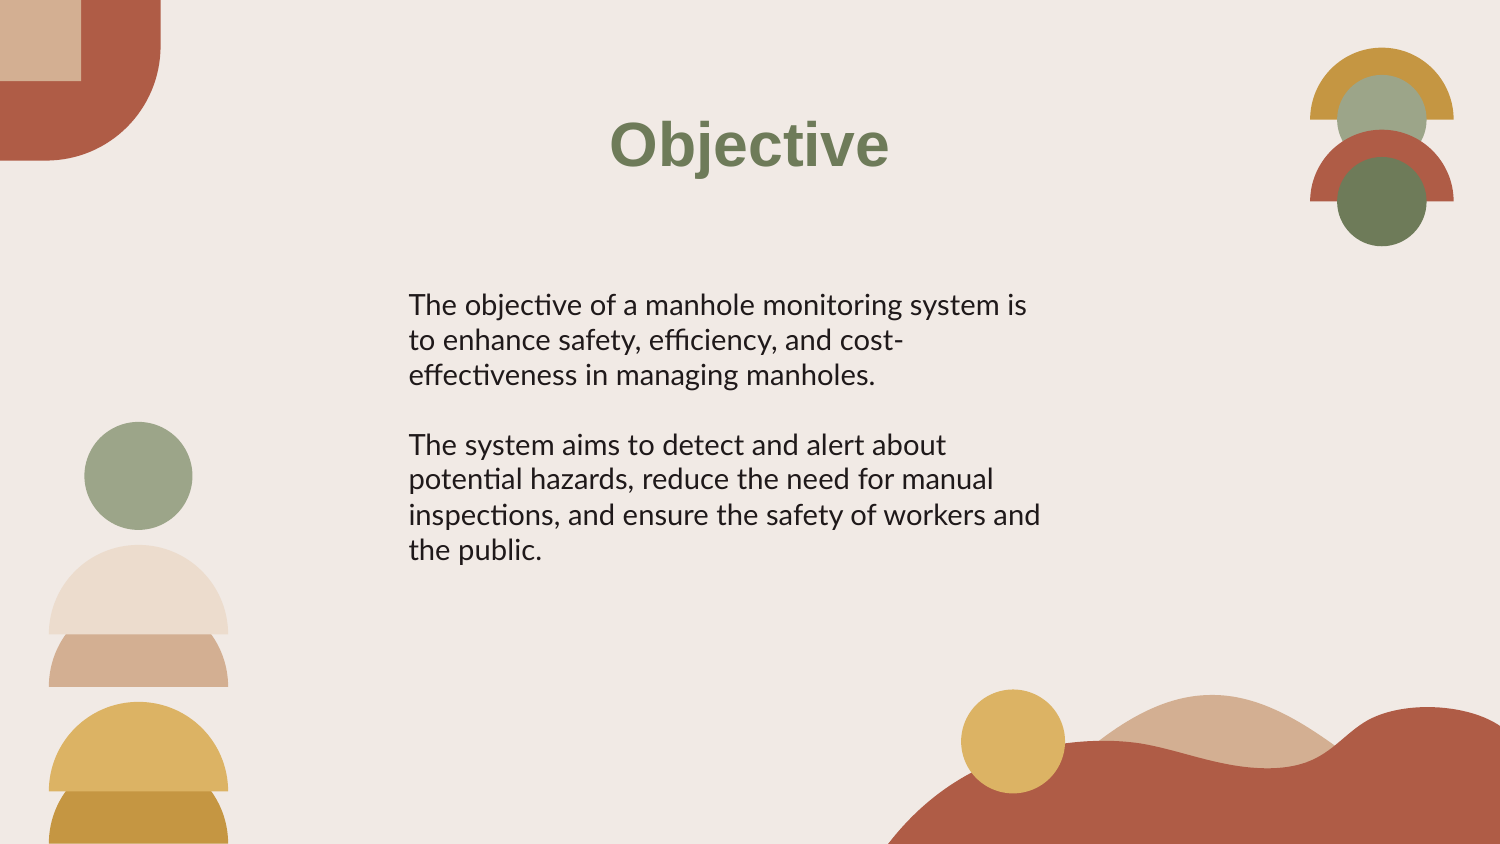

# Objective
The objective of a manhole monitoring system is to enhance safety, efficiency, and cost-effectiveness in managing manholes.
The system aims to detect and alert about potential hazards, reduce the need for manual inspections, and ensure the safety of workers and the public.